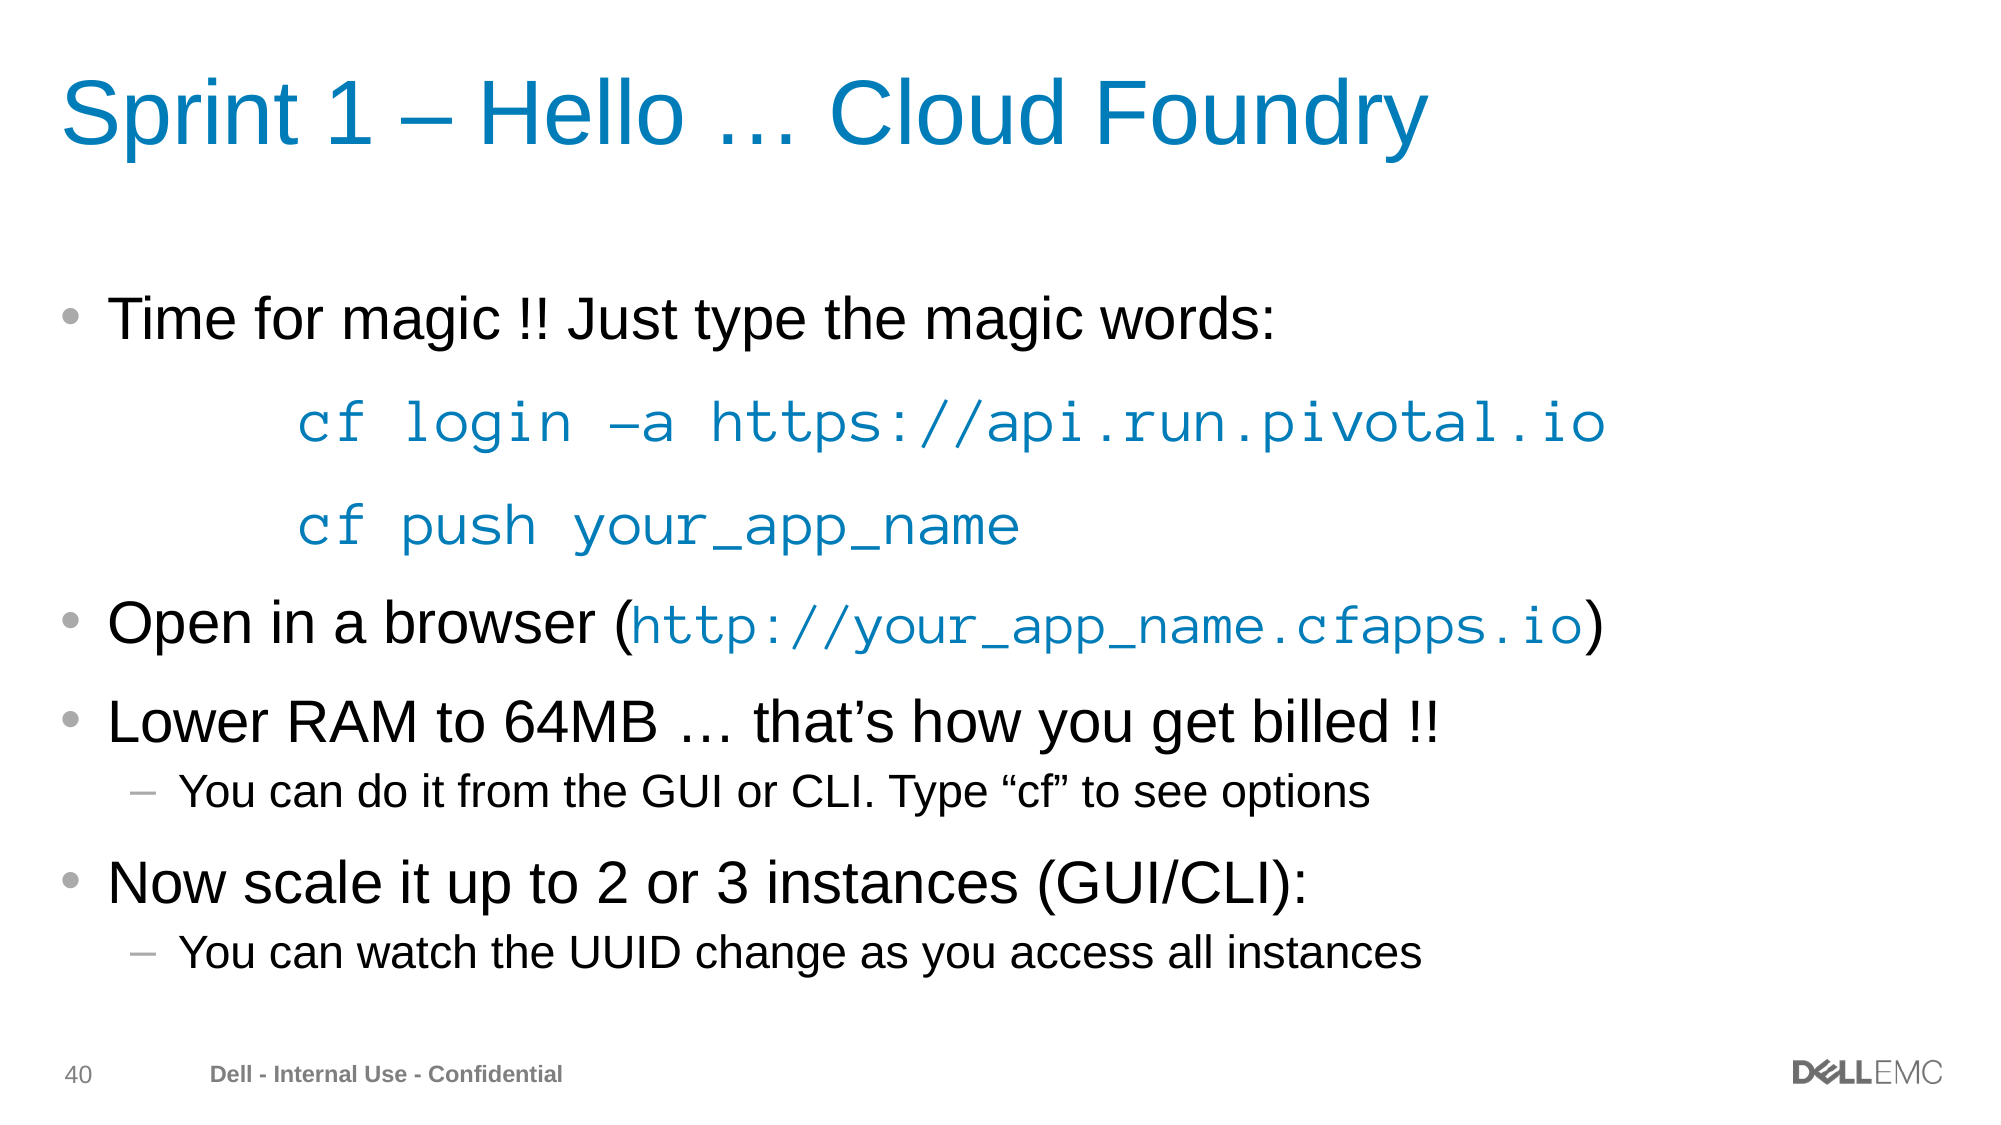

# Sprint 1 – Hello … Cloud Foundry
Time for magic !! Just type the magic words:
		cf login -a https://api.run.pivotal.io
		cf push your_app_name
Open in a browser (http://your_app_name.cfapps.io)
Lower RAM to 64MB … that’s how you get billed !!
You can do it from the GUI or CLI. Type “cf” to see options
Now scale it up to 2 or 3 instances (GUI/CLI):
You can watch the UUID change as you access all instances